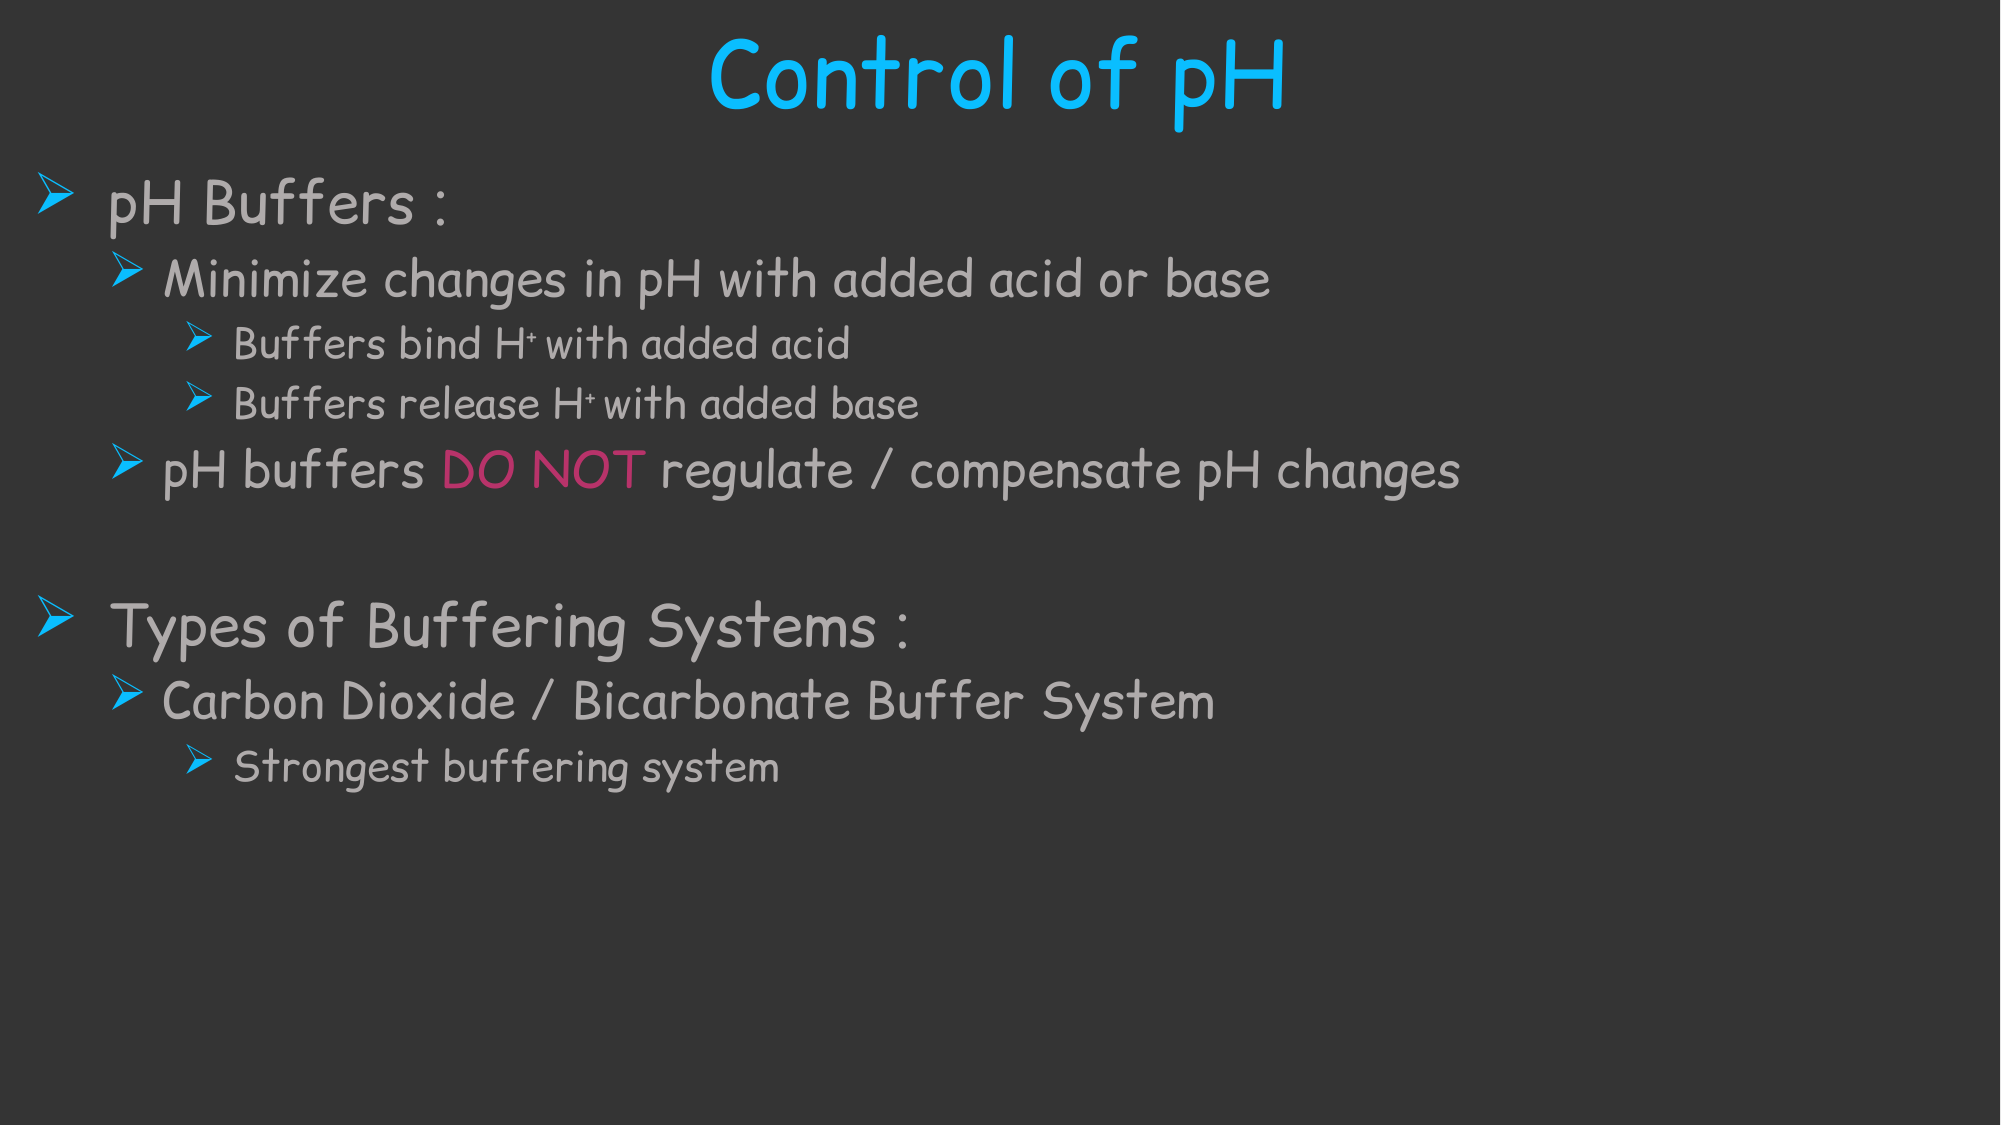

# Control of pH
pH Buffers :
 Minimize changes in pH with added acid or base
 Buffers bind H+ with added acid
 Buffers release H+ with added base
 pH buffers DO NOT regulate / compensate pH changes

Types of Buffering Systems :
 Carbon Dioxide / Bicarbonate Buffer System
 Strongest buffering system